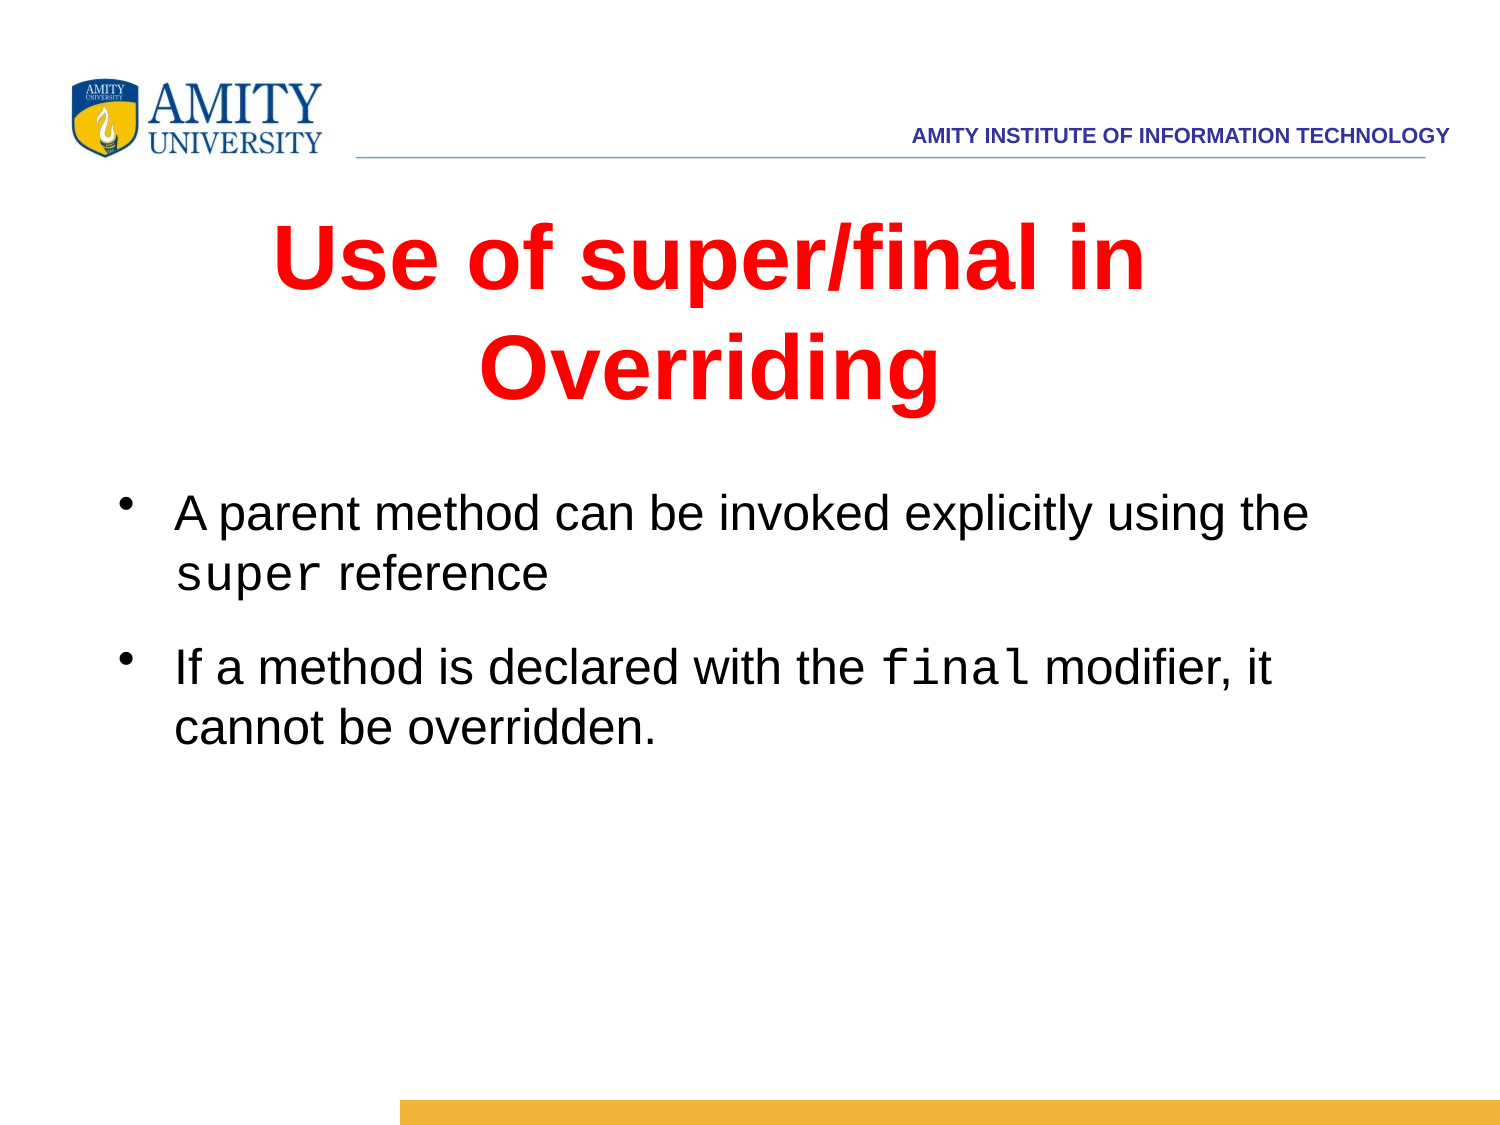

# Use of super/final in Overriding
A parent method can be invoked explicitly using the super reference
If a method is declared with the final modifier, it cannot be overridden.